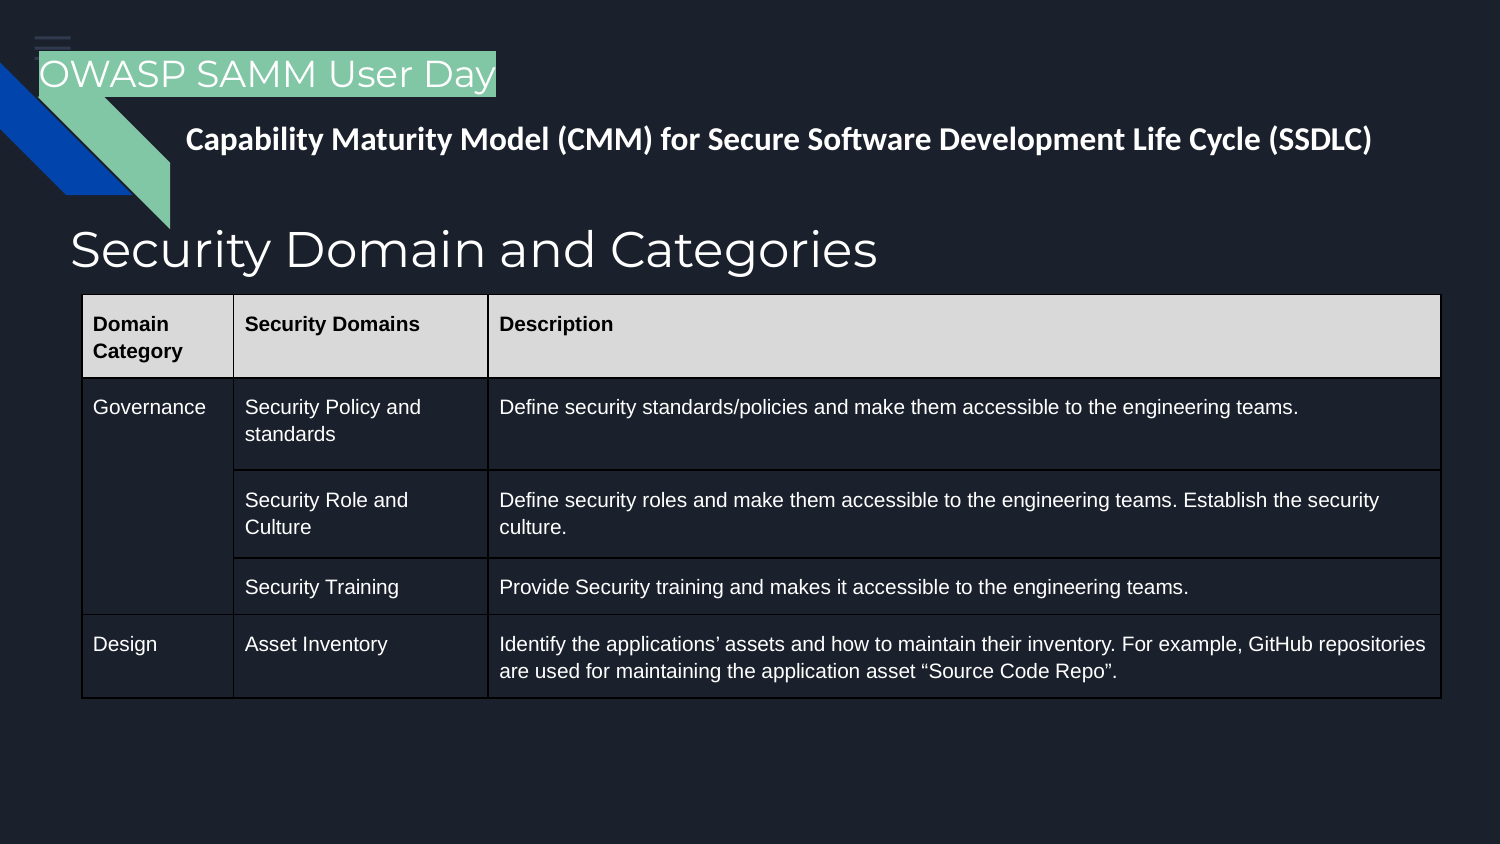

OWASP SAMM User Day
Capability Maturity Model (CMM) for Secure Software Development Life Cycle (SSDLC)
# Security Domain and Categories

| Domain Category | Security Domains | Description |
| --- | --- | --- |
| Governance | Security Policy and standards | Define security standards/policies and make them accessible to the engineering teams. |
|  | Security Role and Culture | Define security roles and make them accessible to the engineering teams. Establish the security culture. |
|  | Security Training | Provide Security training and makes it accessible to the engineering teams. |
| Design | Asset Inventory | Identify the applications’ assets and how to maintain their inventory. For example, GitHub repositories are used for maintaining the application asset “Source Code Repo”. |